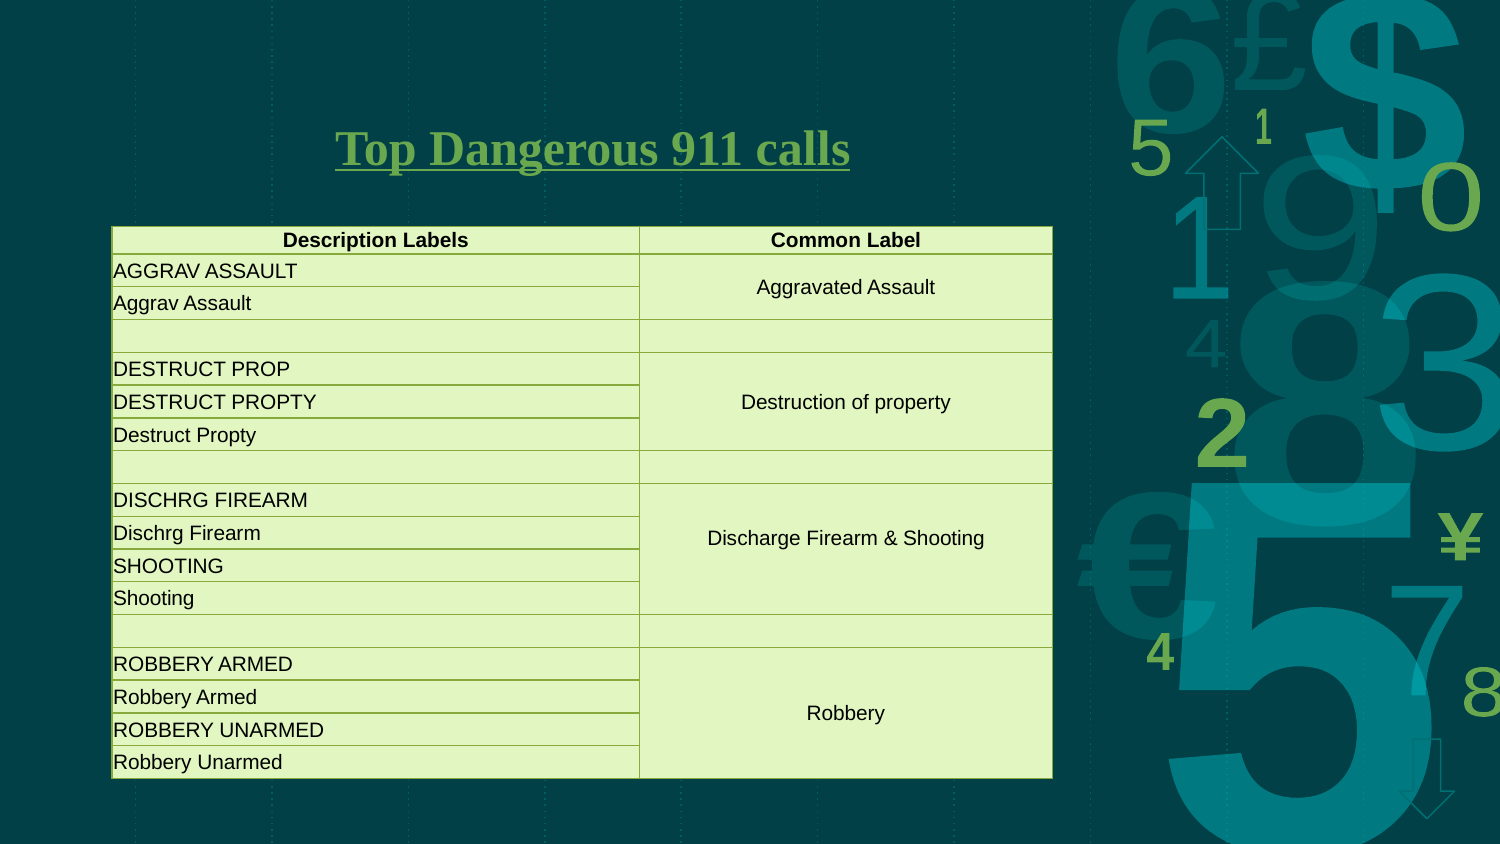

# Top Dangerous 911 calls
| Description Labels | Common Label |
| --- | --- |
| AGGRAV ASSAULT | Aggravated Assault |
| Aggrav Assault |  |
|  |  |
| DESTRUCT PROP | Destruction of property |
| DESTRUCT PROPTY |  |
| Destruct Propty |  |
|  |  |
| DISCHRG FIREARM | Discharge Firearm & Shooting |
| Dischrg Firearm |  |
| SHOOTING |  |
| Shooting |  |
|  |  |
| ROBBERY ARMED | Robbery |
| Robbery Armed |  |
| ROBBERY UNARMED |  |
| Robbery Unarmed |  |